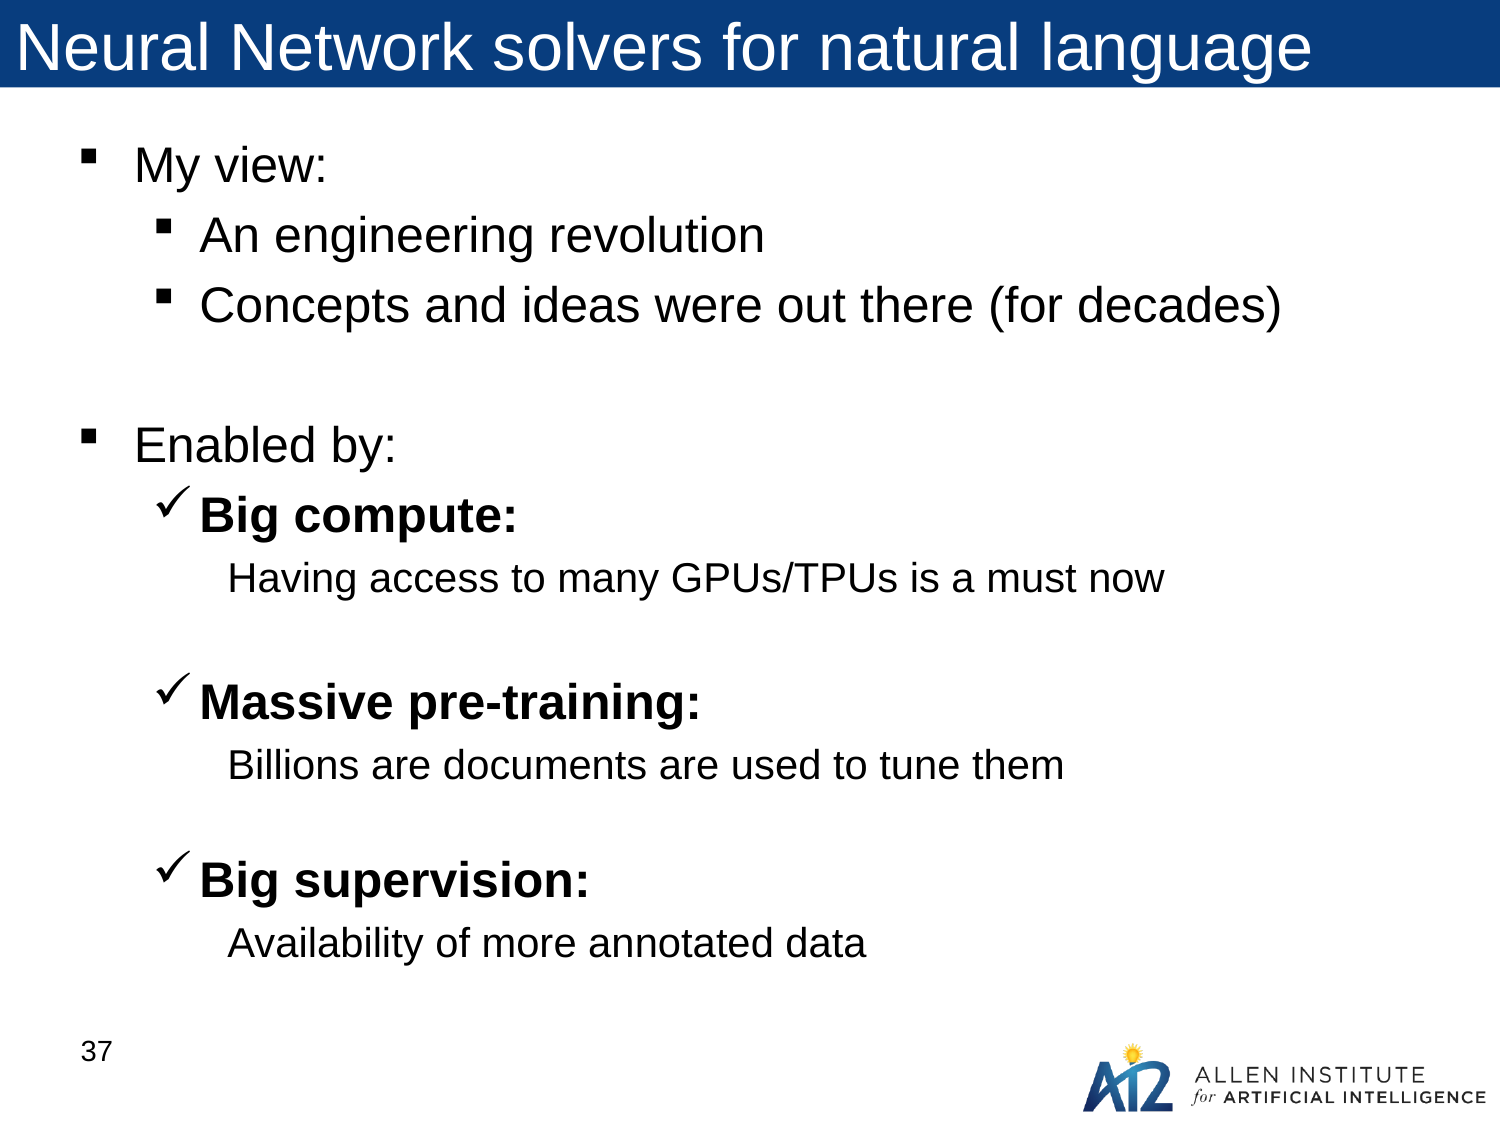

# Neural Network solvers for natural language
My view:
An engineering revolution
Concepts and ideas were out there (for decades)

Enabled by:
Big compute:
Having access to many GPUs/TPUs is a must now

Massive pre-training:
Billions are documents are used to tune them
Big supervision:
Availability of more annotated data
37